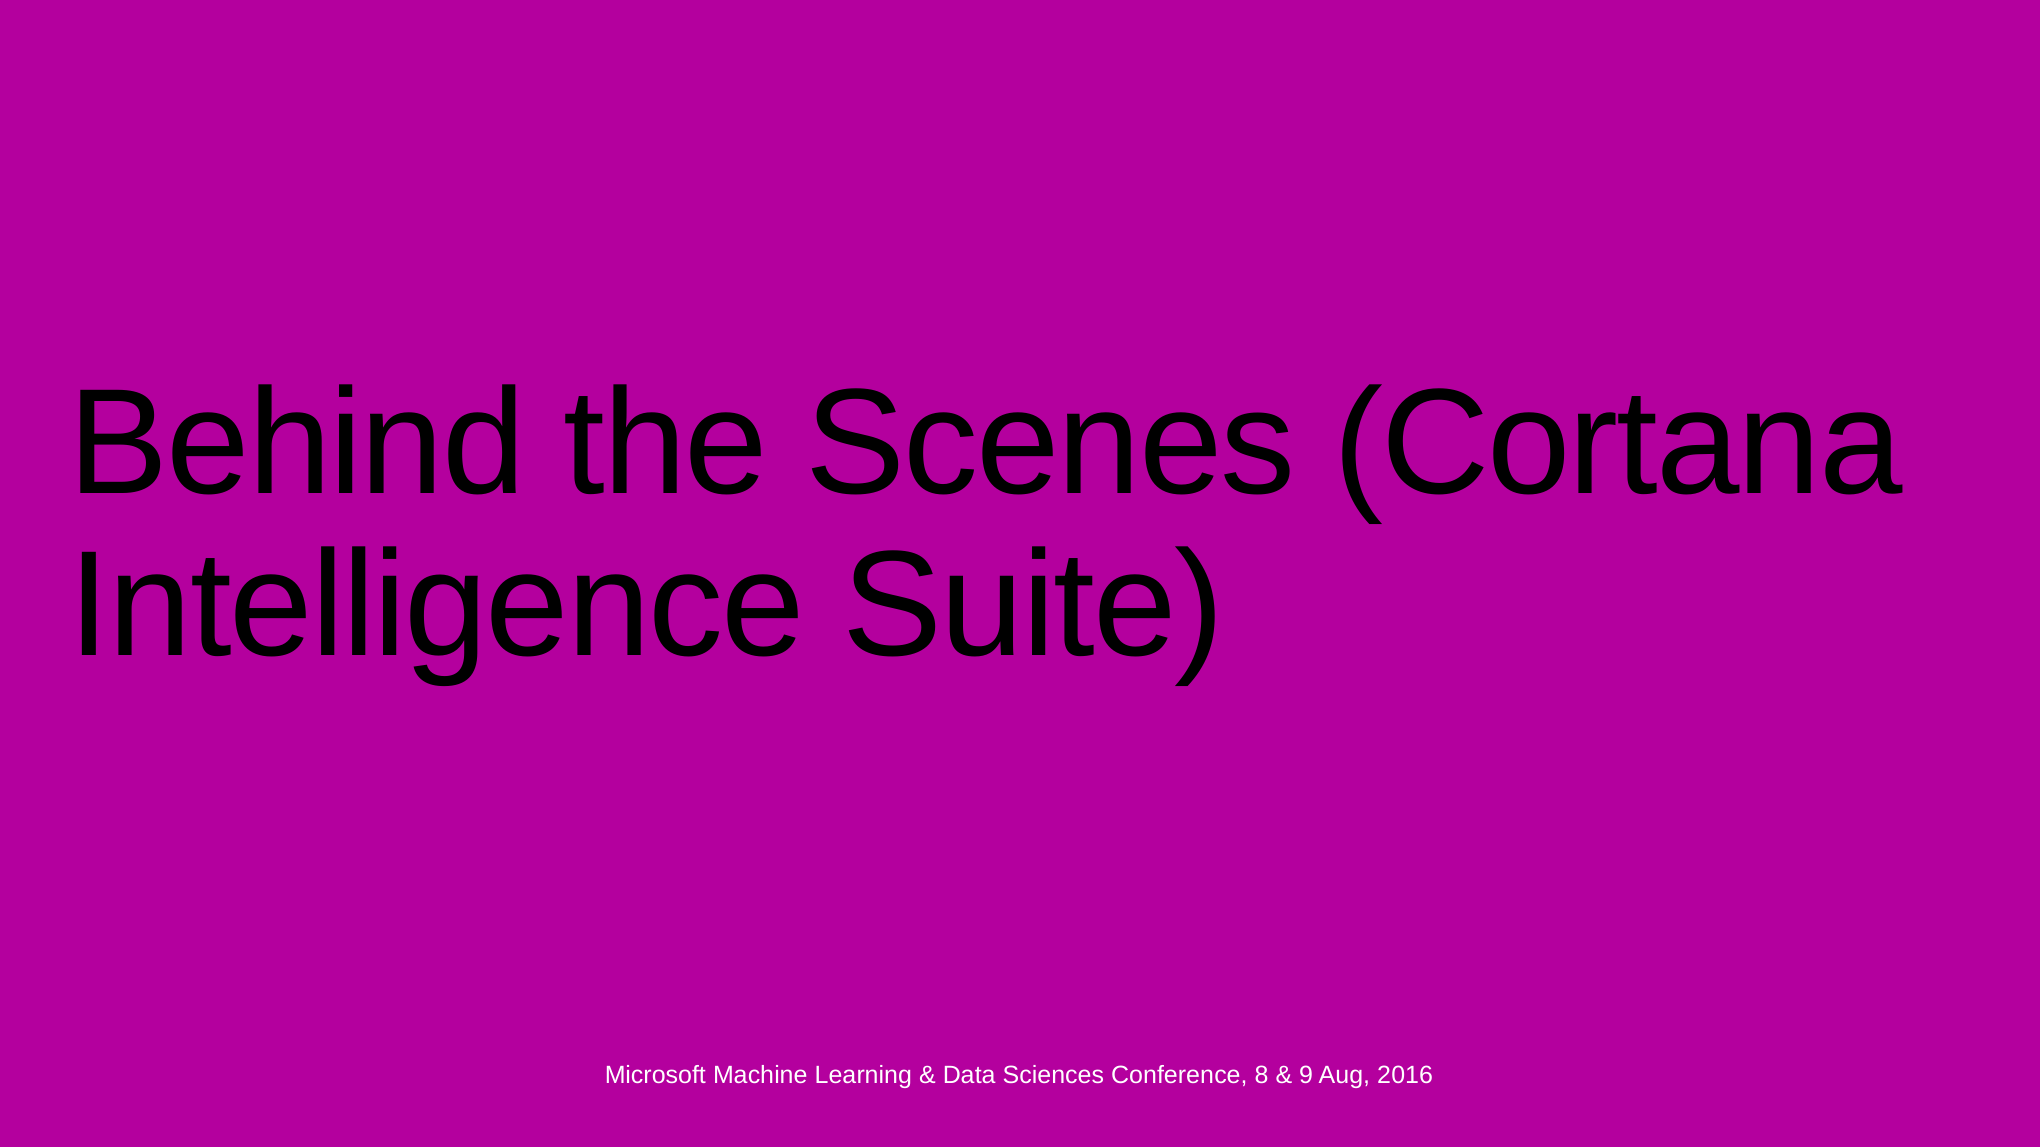

# Behind the Scenes (Cortana Intelligence Suite)